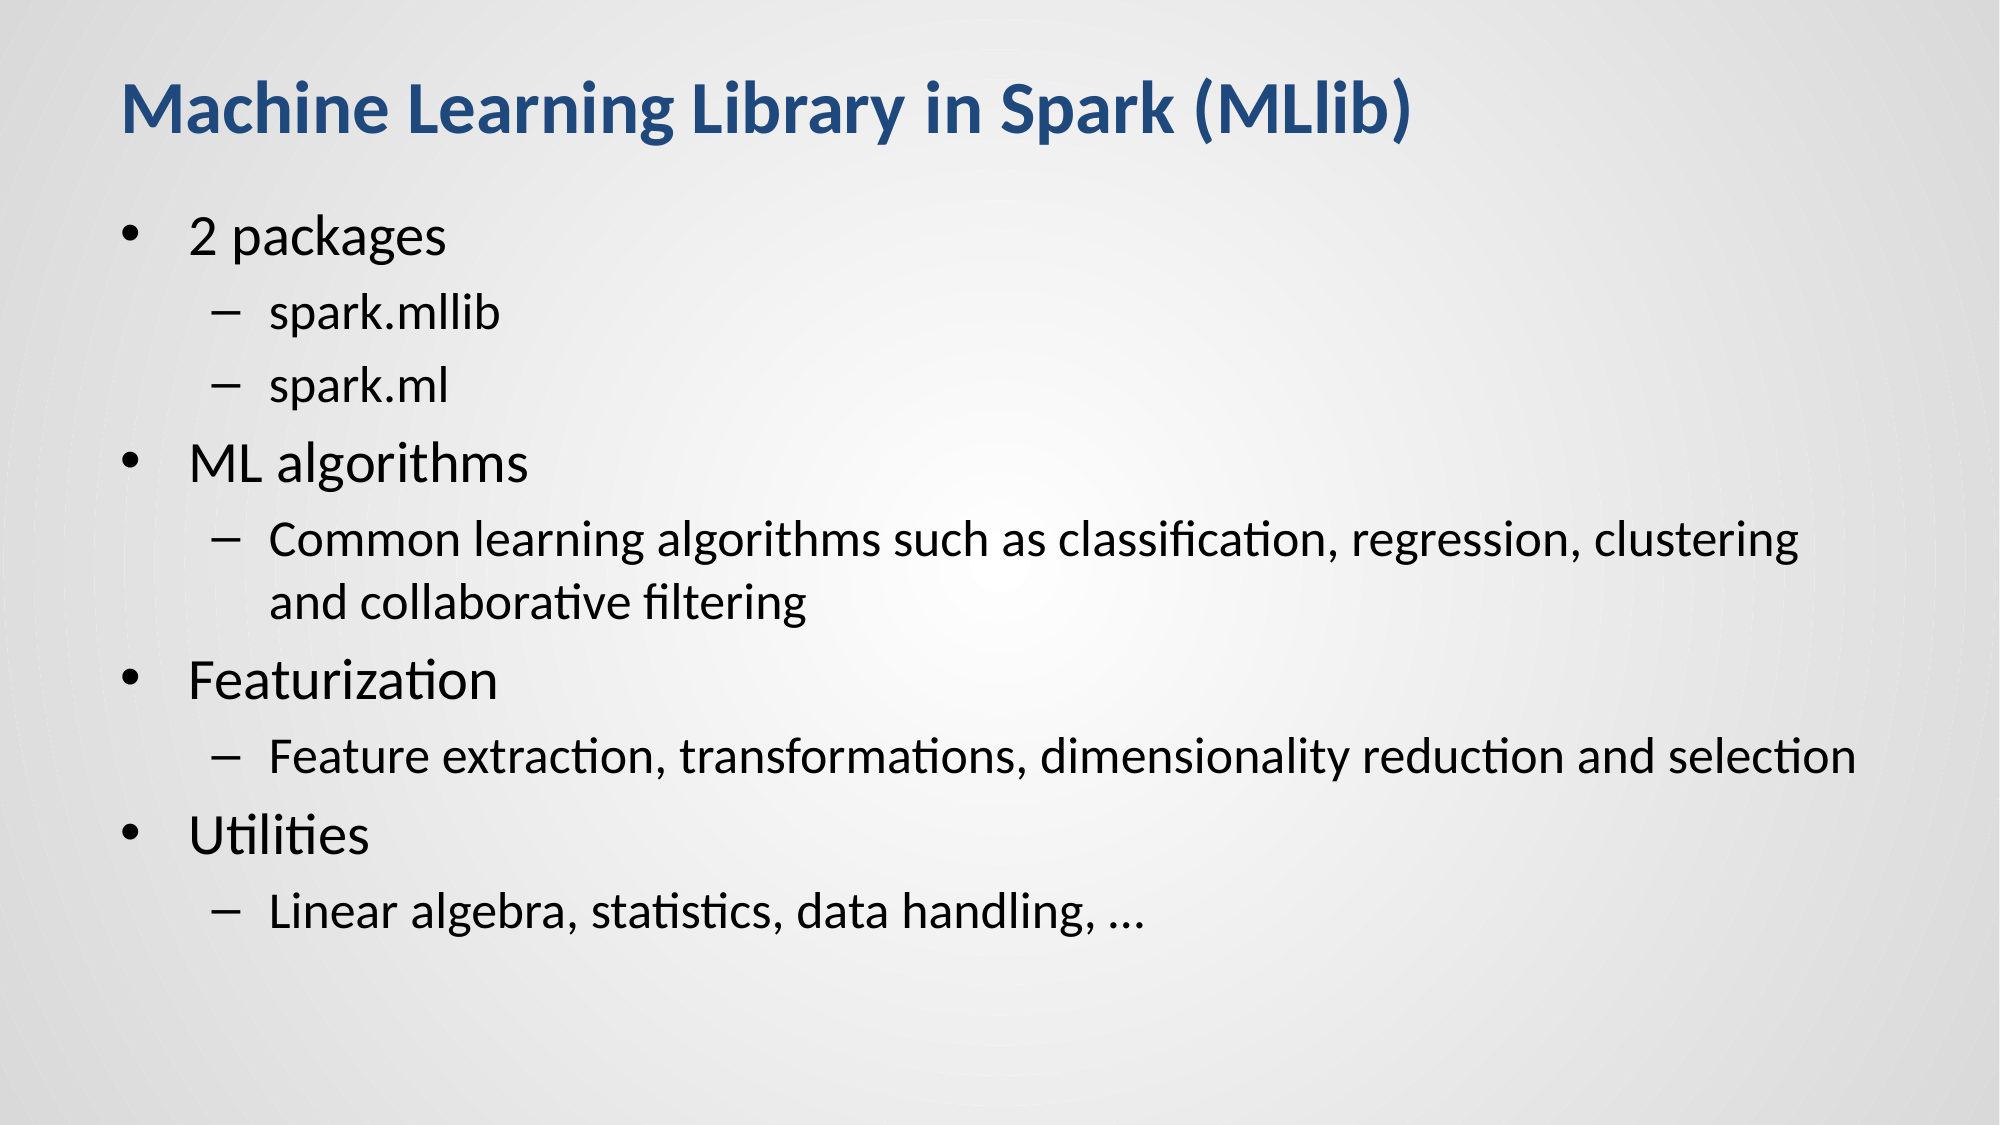

# Machine Learning Library in Spark (MLlib)
2 packages
spark.mllib
spark.ml
ML algorithms
Common learning algorithms such as classification, regression, clustering and collaborative filtering
Featurization
Feature extraction, transformations, dimensionality reduction and selection
Utilities
Linear algebra, statistics, data handling, …